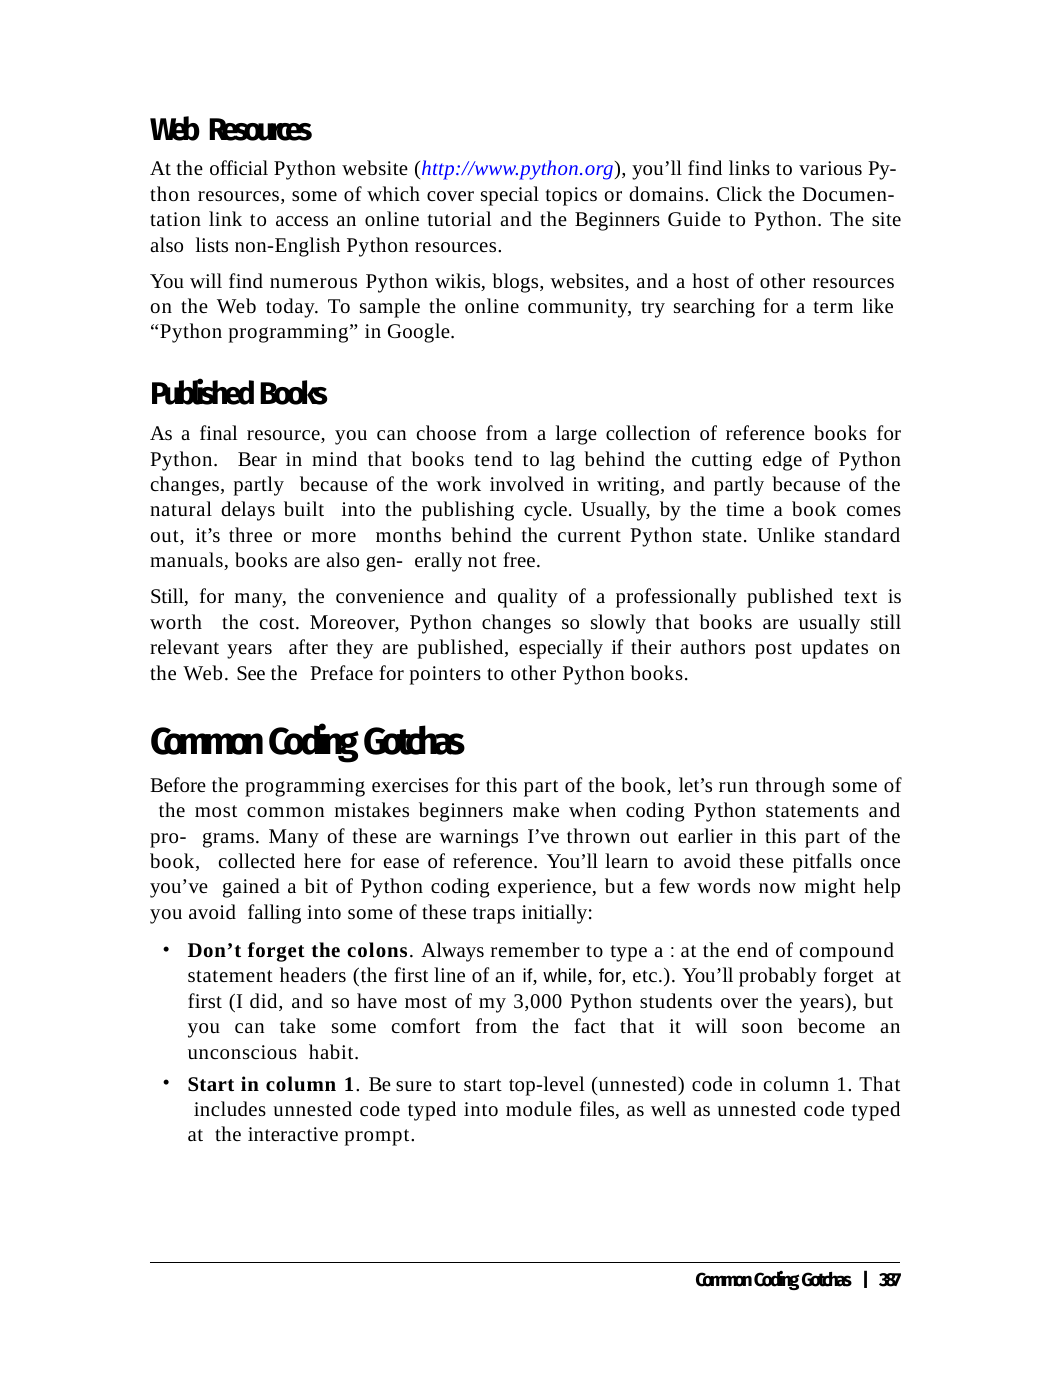

Web Resources
At the official Python website (http://www.python.org), you’ll find links to various Py-  thon resources, some of which cover special topics or domains. Click the Documen-  tation link to access an online tutorial and the Beginners Guide to Python. The site also  lists non-English Python resources.
You will find numerous Python wikis, blogs, websites, and a host of other resources  on the Web today. To sample the online community, try searching for a term like  “Python programming” in Google.

Published Books
As a final resource, you can choose from a large collection of reference books for Python.  Bear in mind that books tend to lag behind the cutting edge of Python changes, partly  because of the work involved in writing, and partly because of the natural delays built  into the publishing cycle. Usually, by the time a book comes out, it’s three or more  months behind the current Python state. Unlike standard manuals, books are also gen-  erally not free.
Still, for many, the convenience and quality of a professionally published text is worth  the cost. Moreover, Python changes so slowly that books are usually still relevant years  after they are published, especially if their authors post updates on the Web. See the  Preface for pointers to other Python books.

Common Coding Gotchas
Before the programming exercises for this part of the book, let’s run through some of  the most common mistakes beginners make when coding Python statements and pro-  grams. Many of these are warnings I’ve thrown out earlier in this part of the book,  collected here for ease of reference. You’ll learn to avoid these pitfalls once you’ve  gained a bit of Python coding experience, but a few words now might help you avoid  falling into some of these traps initially:
Don’t forget the colons. Always remember to type a : at the end of compound  statement headers (the first line of an if, while, for, etc.). You’ll probably forget  at first (I did, and so have most of my 3,000 Python students over the years), but  you can take some comfort from the fact that it will soon become an unconscious  habit.
Start in column 1. Be sure to start top-level (unnested) code in column 1. That  includes unnested code typed into module files, as well as unnested code typed at  the interactive prompt.

Common Coding Gotchas  |  387